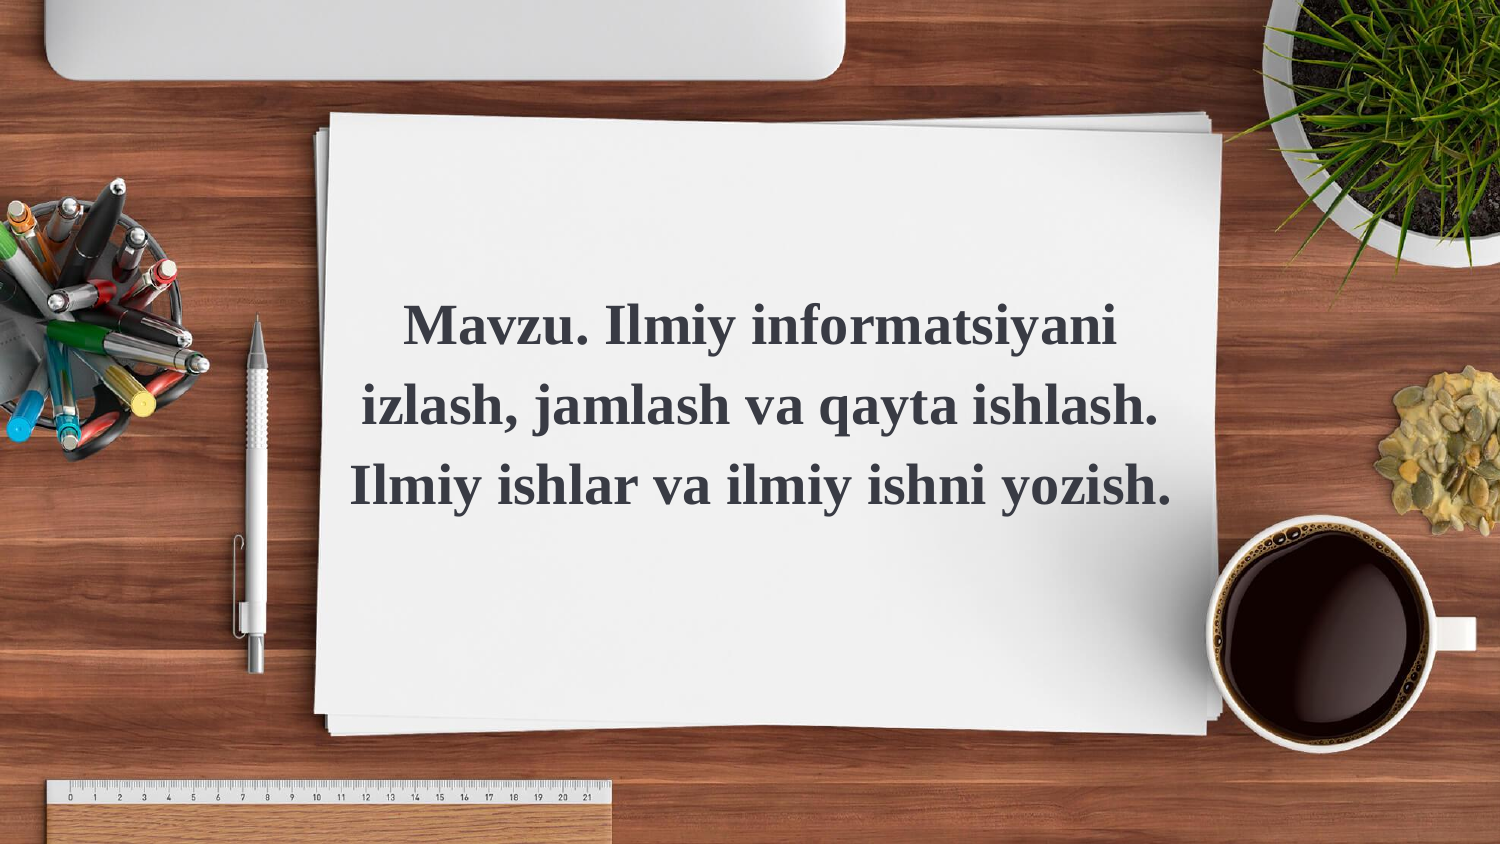

# Mavzu. Ilmiy informatsiyani izlash, jamlash va qayta ishlash. Ilmiy ishlar va ilmiy ishni yozish.